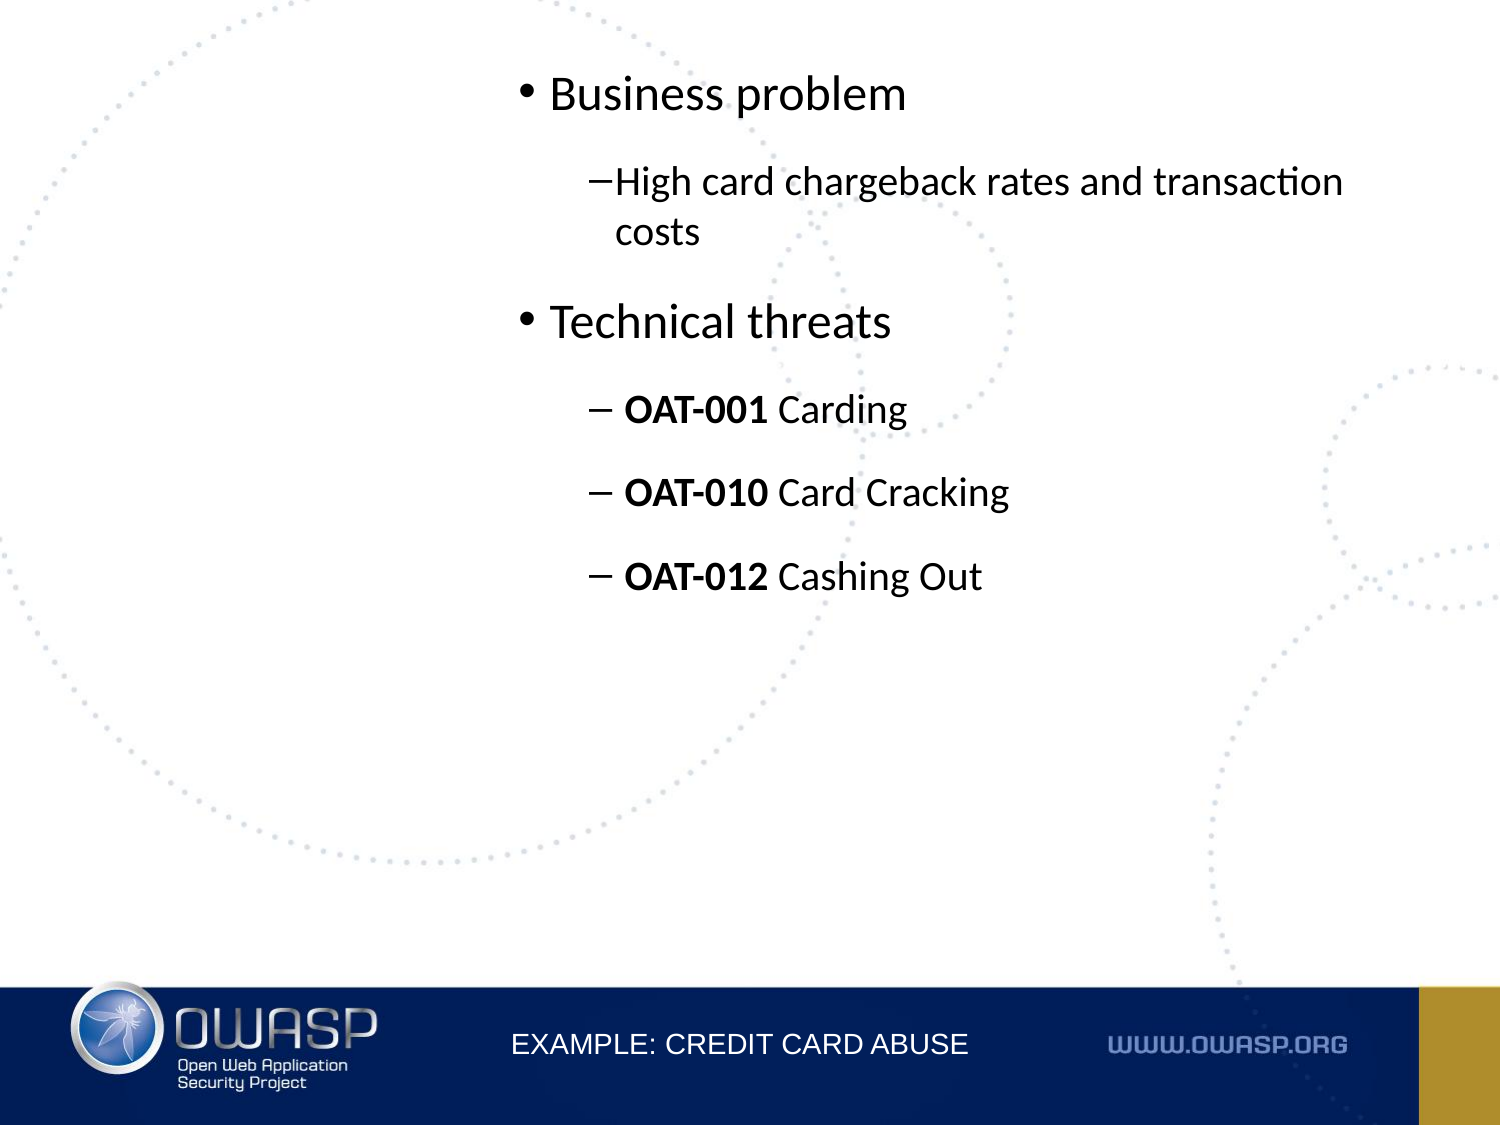

Business problem
High card chargeback rates and transaction costs
Technical threats
 OAT-001 Carding
 OAT-010 Card Cracking
 OAT-012 Cashing Out

Example: Credit Card Abuse